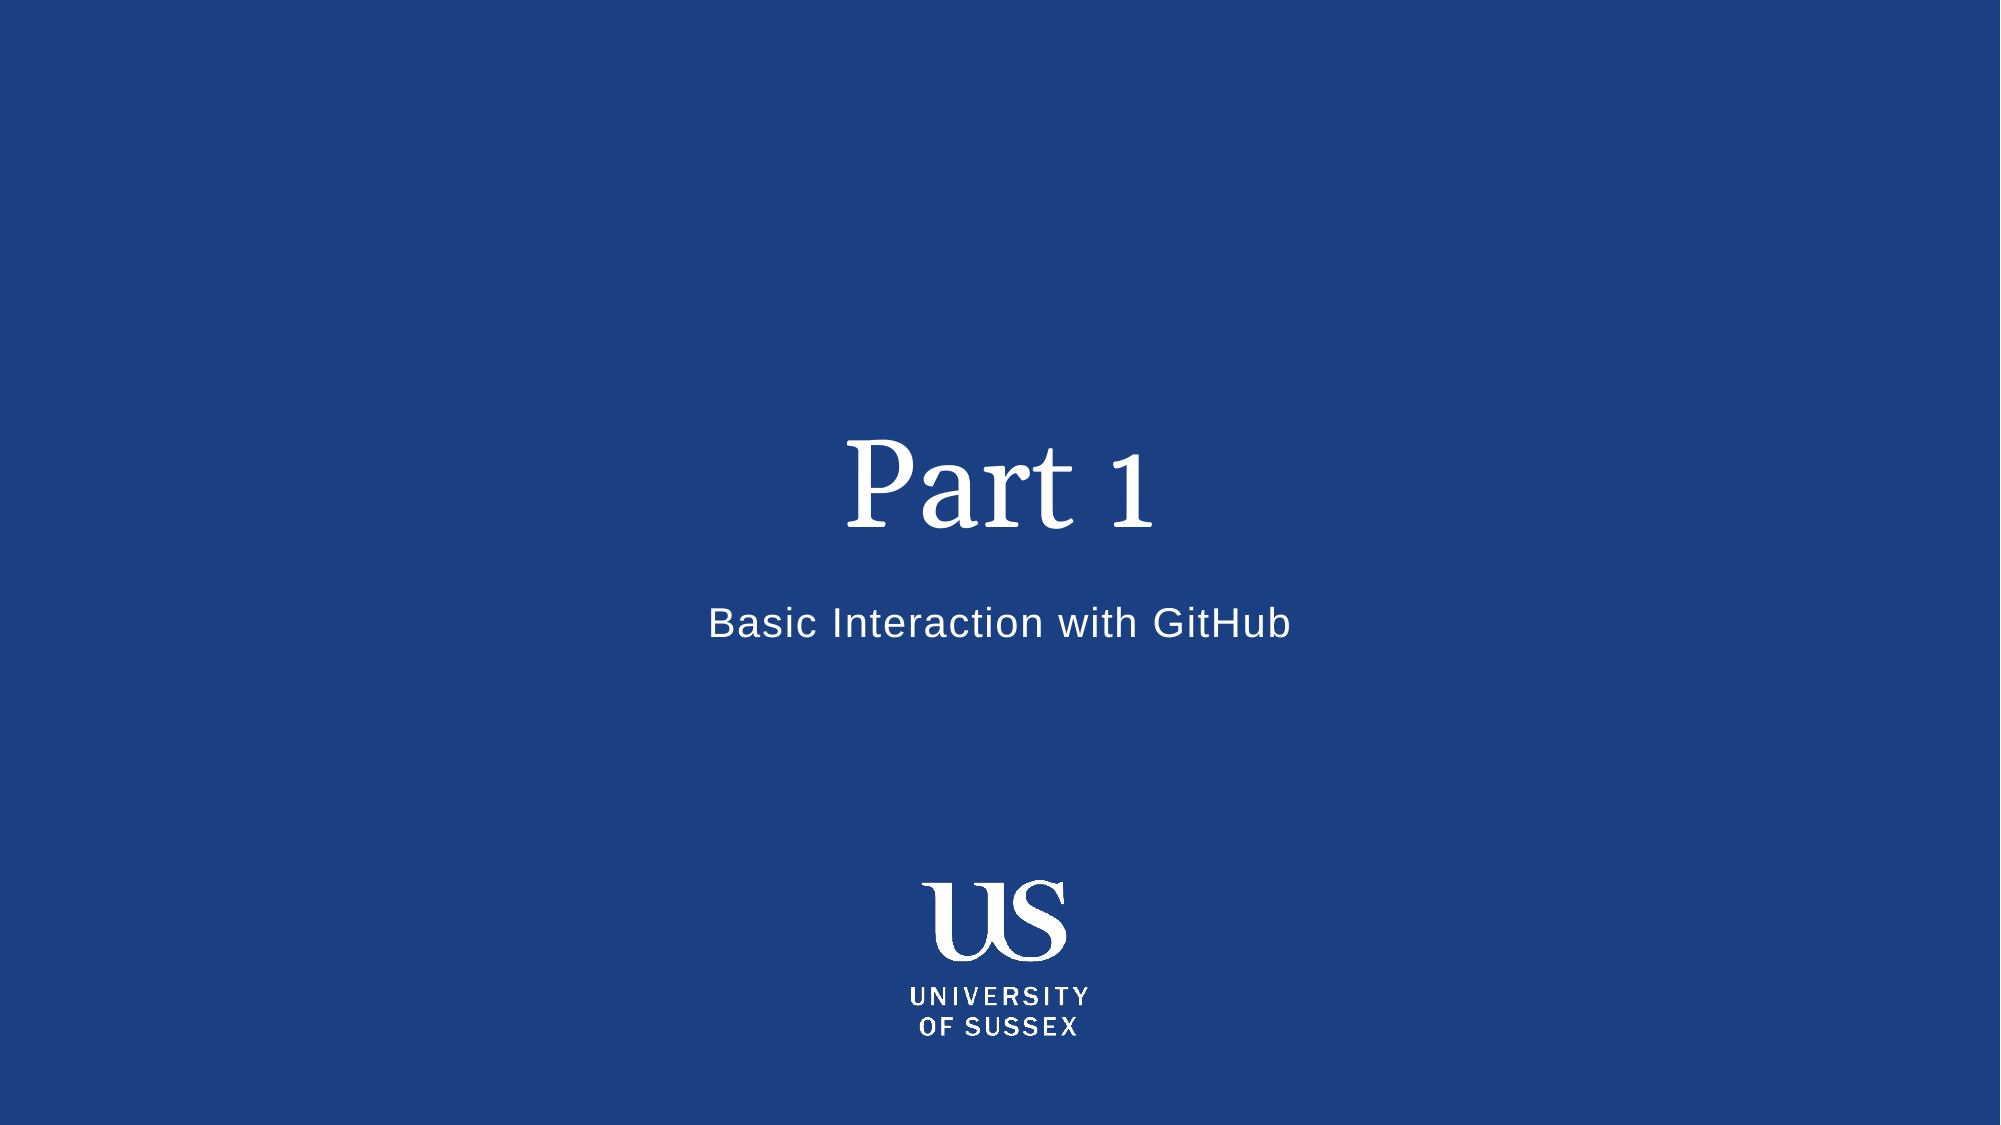

# Part 1
Basic Interaction with GitHub